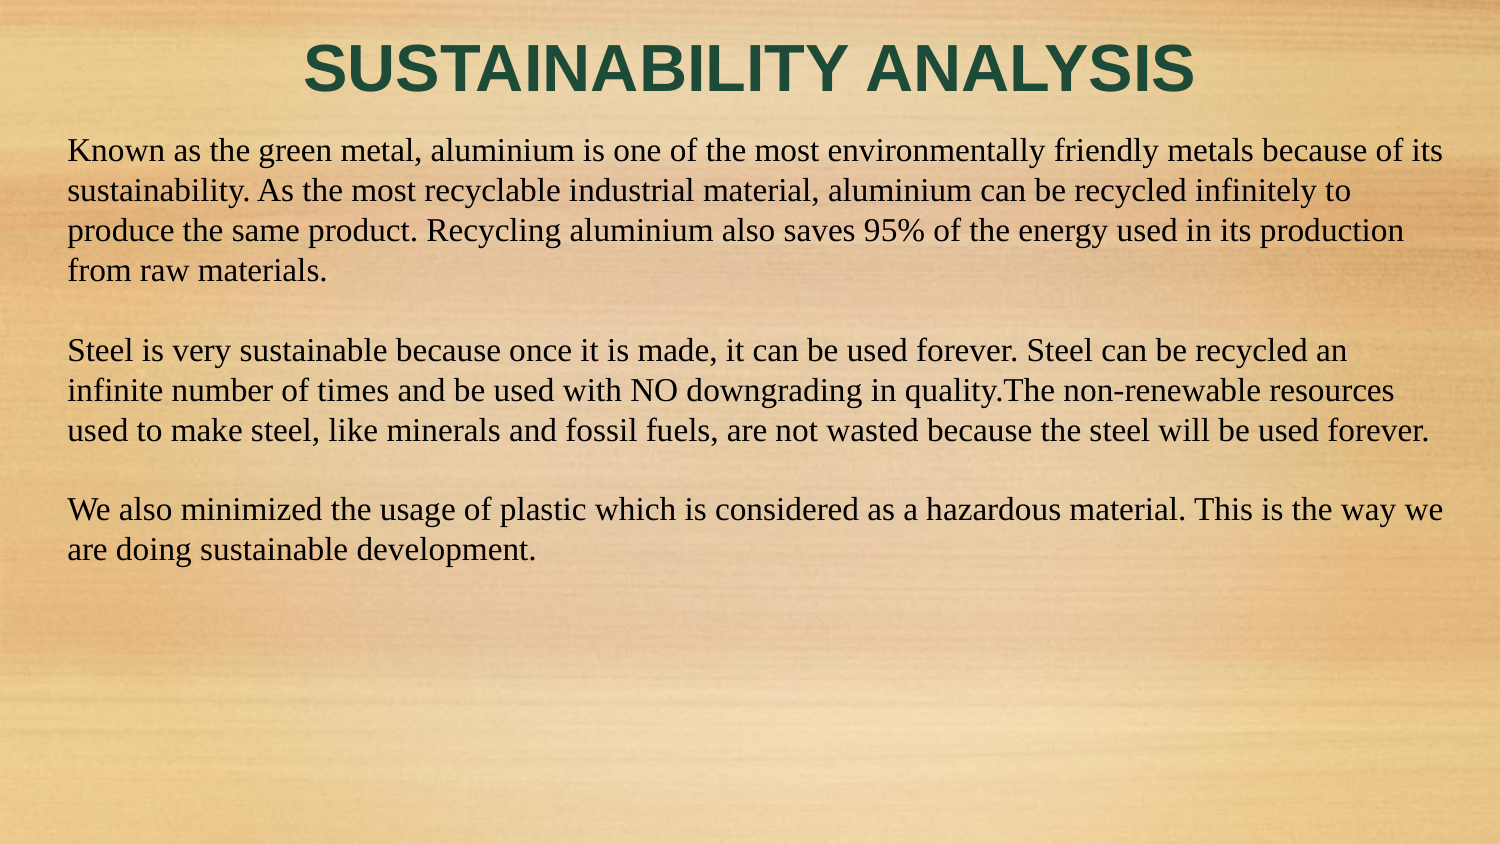

# SUSTAINABILITY ANALYSIS
Known as the green metal, aluminium is one of the most environmentally friendly metals because of its sustainability. As the most recyclable industrial material, aluminium can be recycled infinitely to produce the same product. Recycling aluminium also saves 95% of the energy used in its production from raw materials.

Steel is very sustainable because once it is made, it can be used forever. Steel can be recycled an infinite number of times and be used with NO downgrading in quality.The non-renewable resources used to make steel, like minerals and fossil fuels, are not wasted because the steel will be used forever.

We also minimized the usage of plastic which is considered as a hazardous material. This is the way we are doing sustainable development.